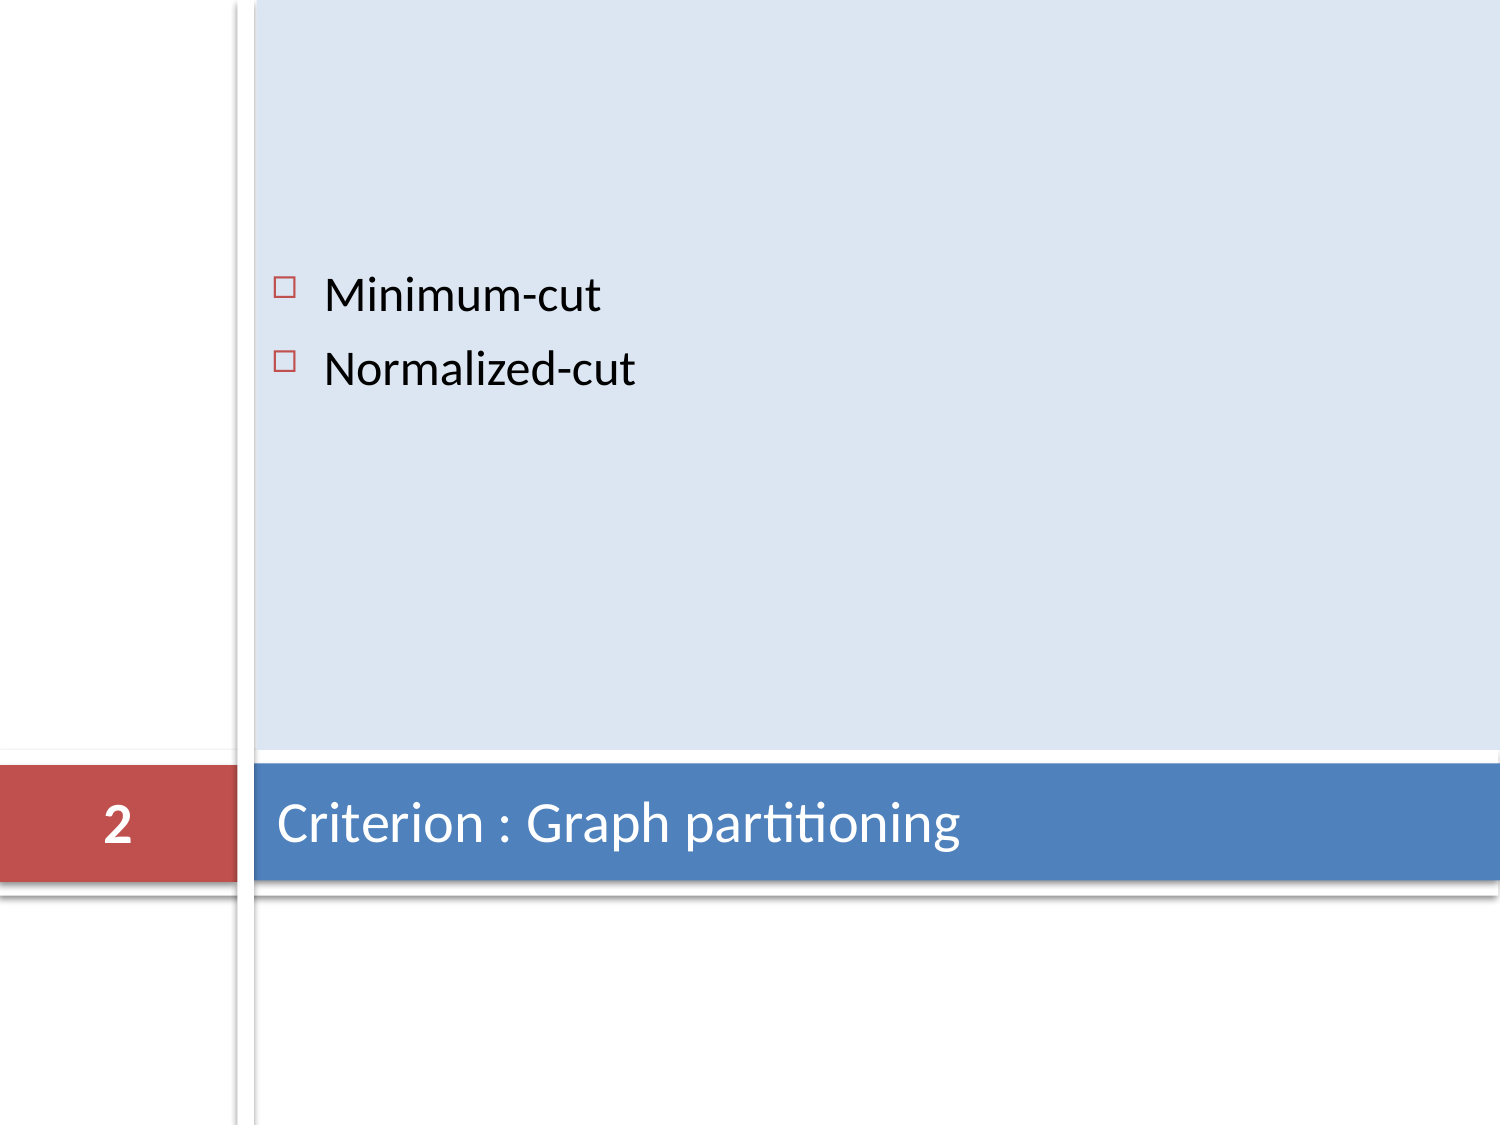

Minimum-cut
Normalized-cut
# Criterion : Graph partitioning
2